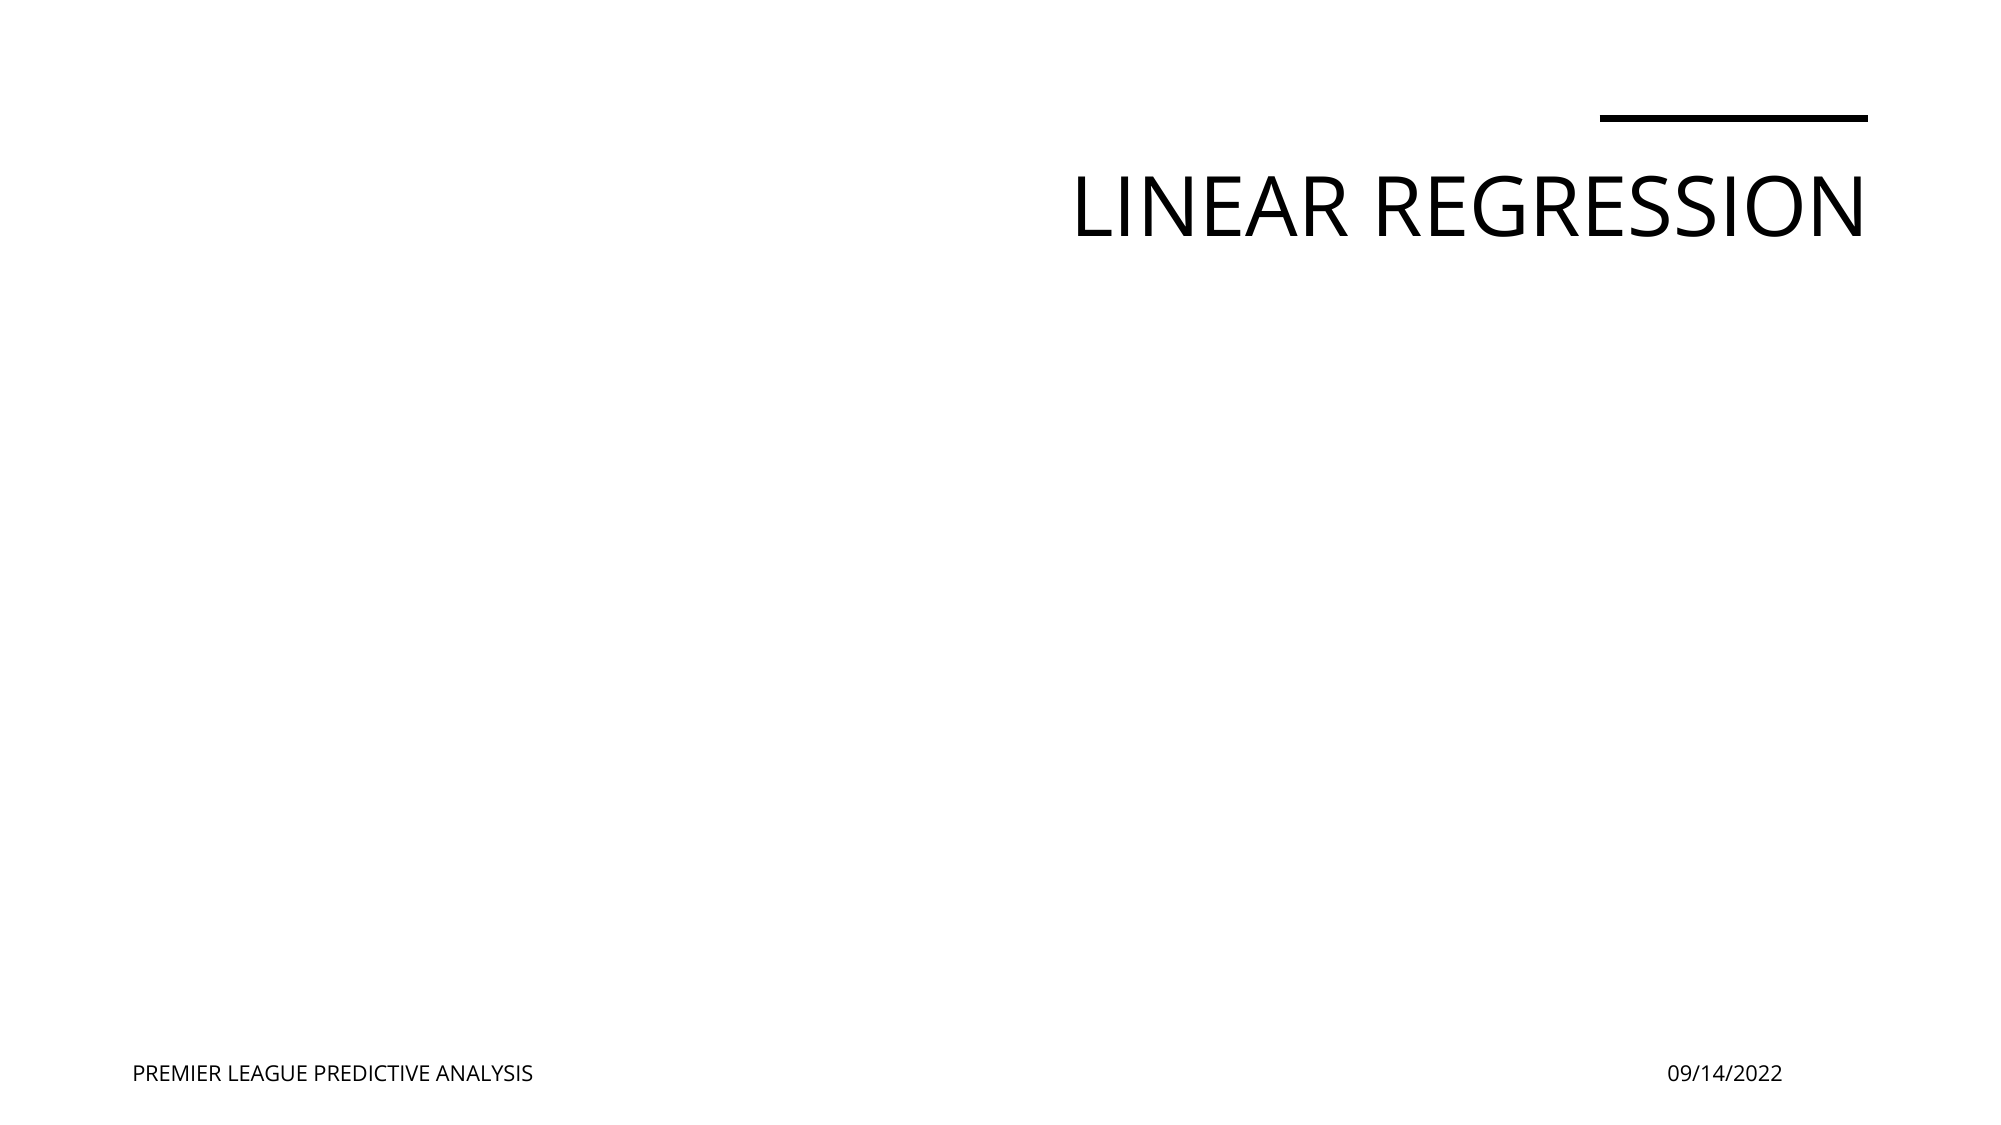

# LINEAR REGRESSION

PREMIER LEAGUE PREDICTIVE ANALYSIS
09/14/2022